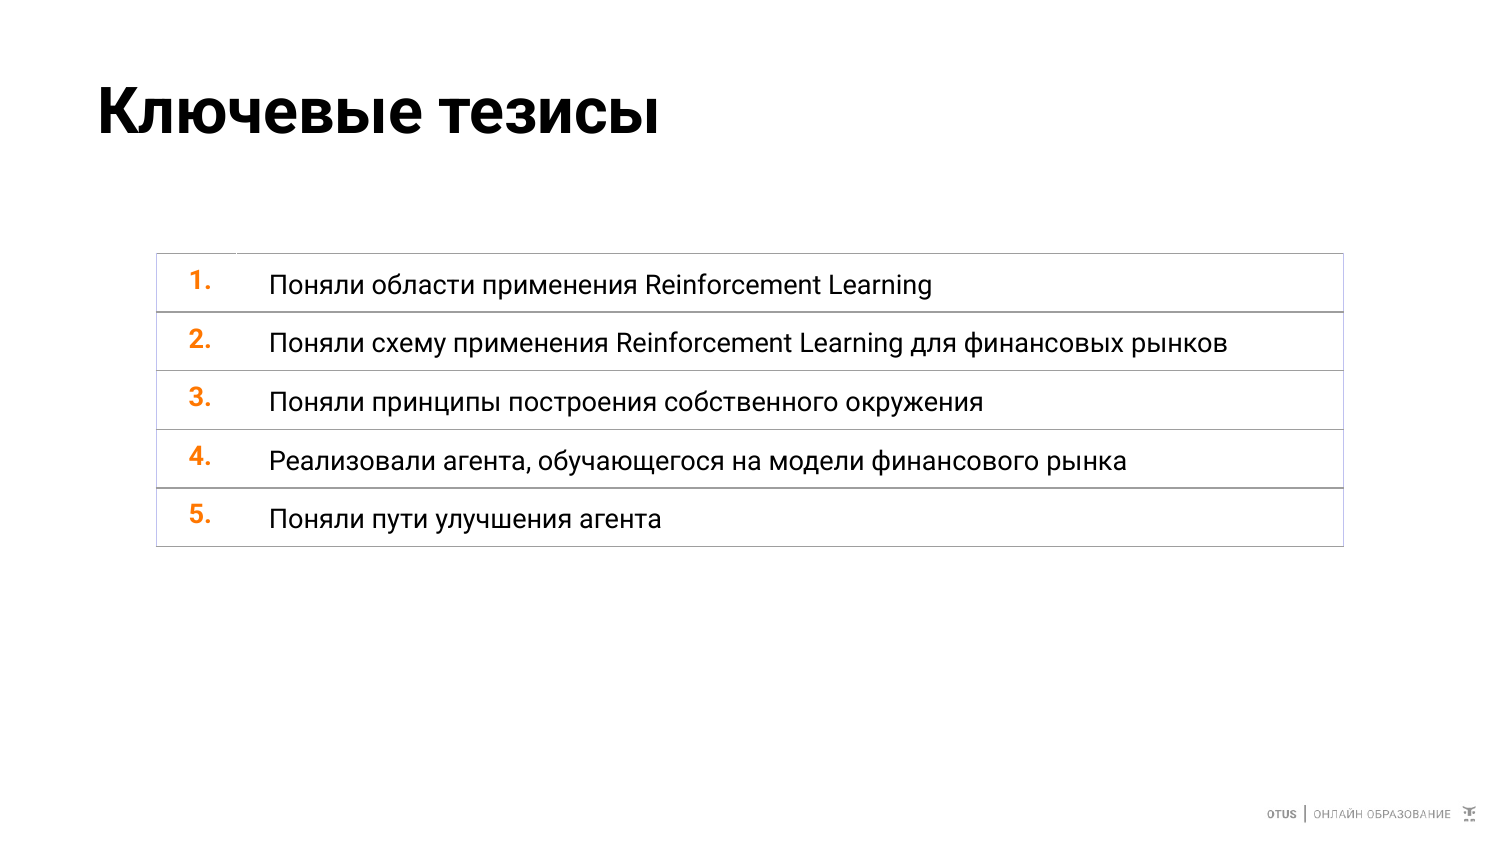

# Ключевые тезисы

| 1. | Поняли области применения Reinforcement Learning |
| --- | --- |
| 2. | Поняли схему применения Reinforcement Learning для финансовых рынков |
| 3. | Поняли принципы построения собственного окружения |
| 4. | Реализовали агента, обучающегося на модели финансового рынка |
| 5. | Поняли пути улучшения агента |